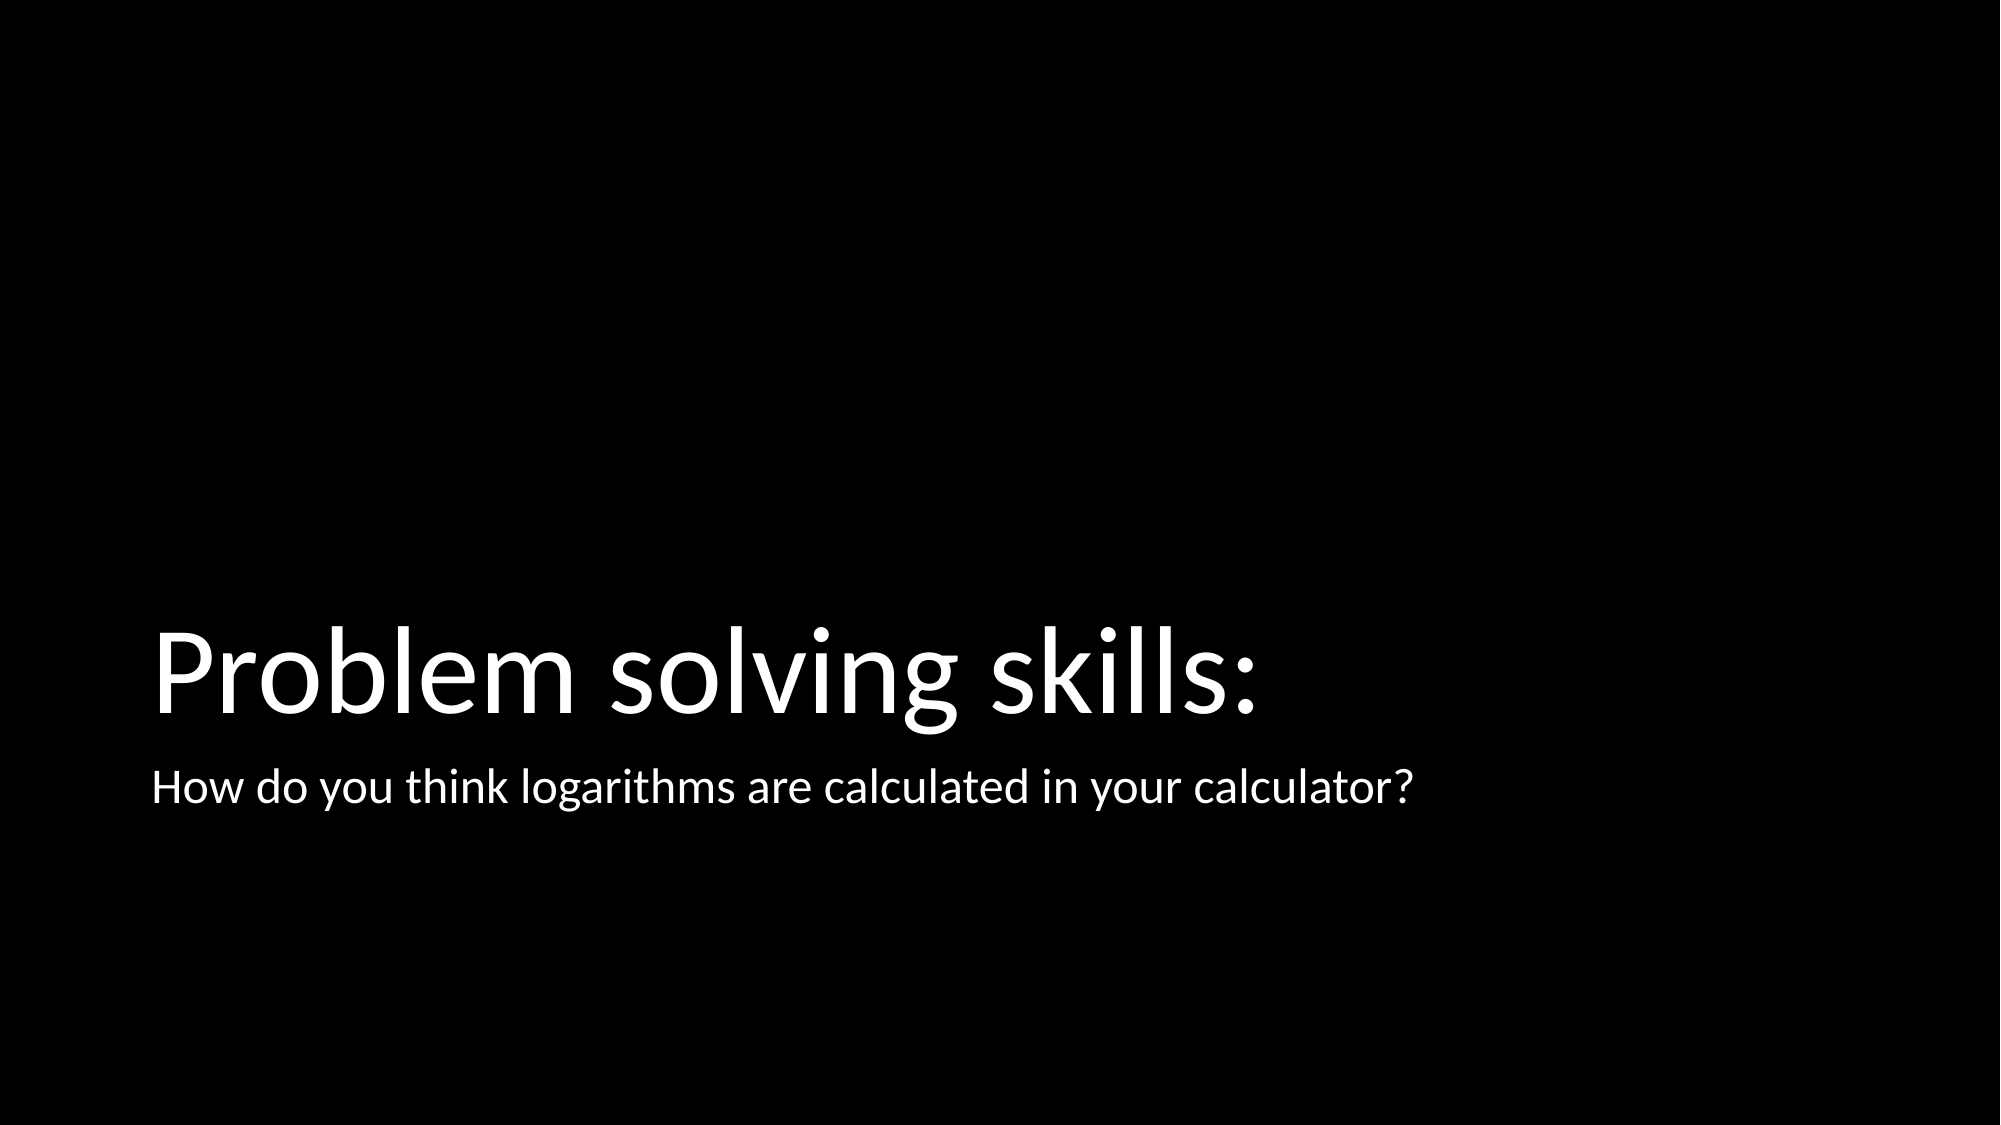

# Problem solving skills:
How do you think logarithms are calculated in your calculator?